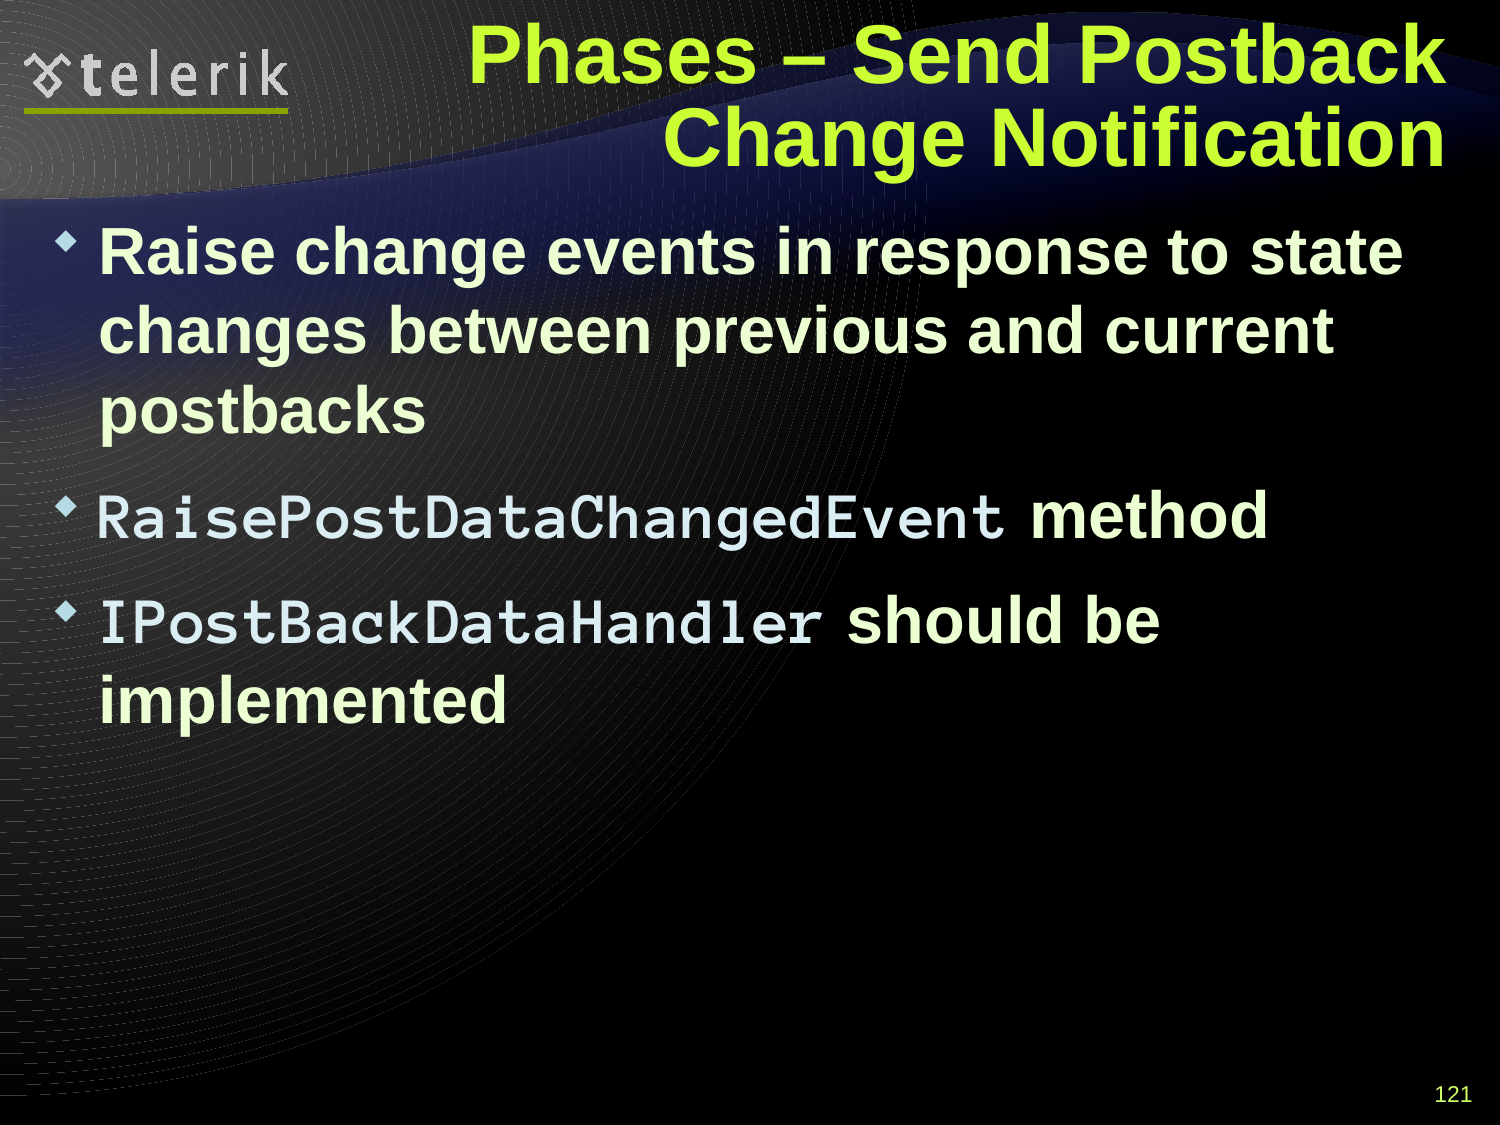

# Phases – Send Postback Change Notification
Raise change events in response to state changes between previous and current postbacks
RaisePostDataChangedEvent method
IPostBackDataHandler should be implemented
121